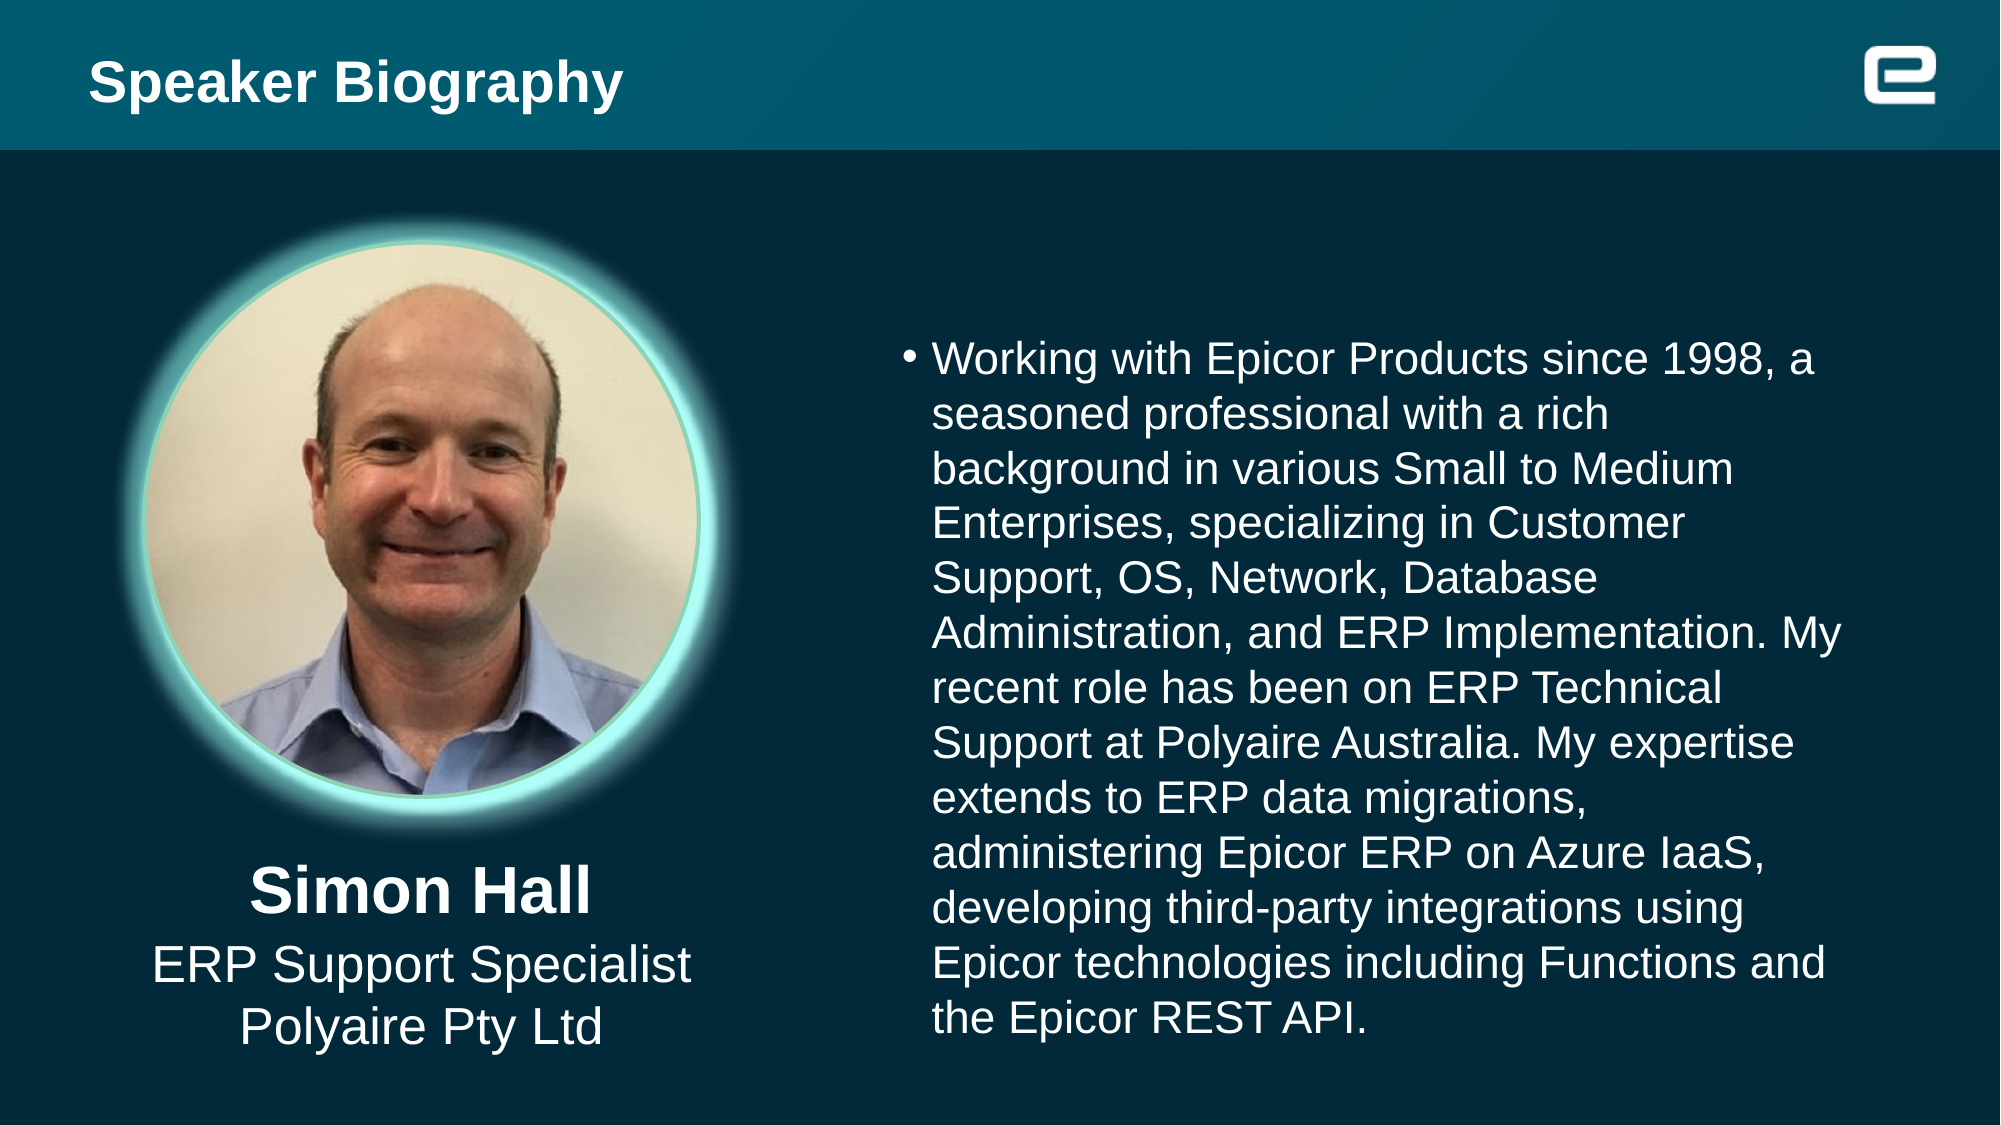

# Speaker Biography
Working with Epicor Products since 1998, a seasoned professional with a rich background in various Small to Medium Enterprises, specializing in Customer Support, OS, Network, Database Administration, and ERP Implementation. My recent role has been on ERP Technical Support at Polyaire Australia. My expertise extends to ERP data migrations, administering Epicor ERP on Azure IaaS, developing third-party integrations using Epicor technologies including Functions and the Epicor REST API.

Simon Hall
ERP Support Specialist Polyaire Pty Ltd